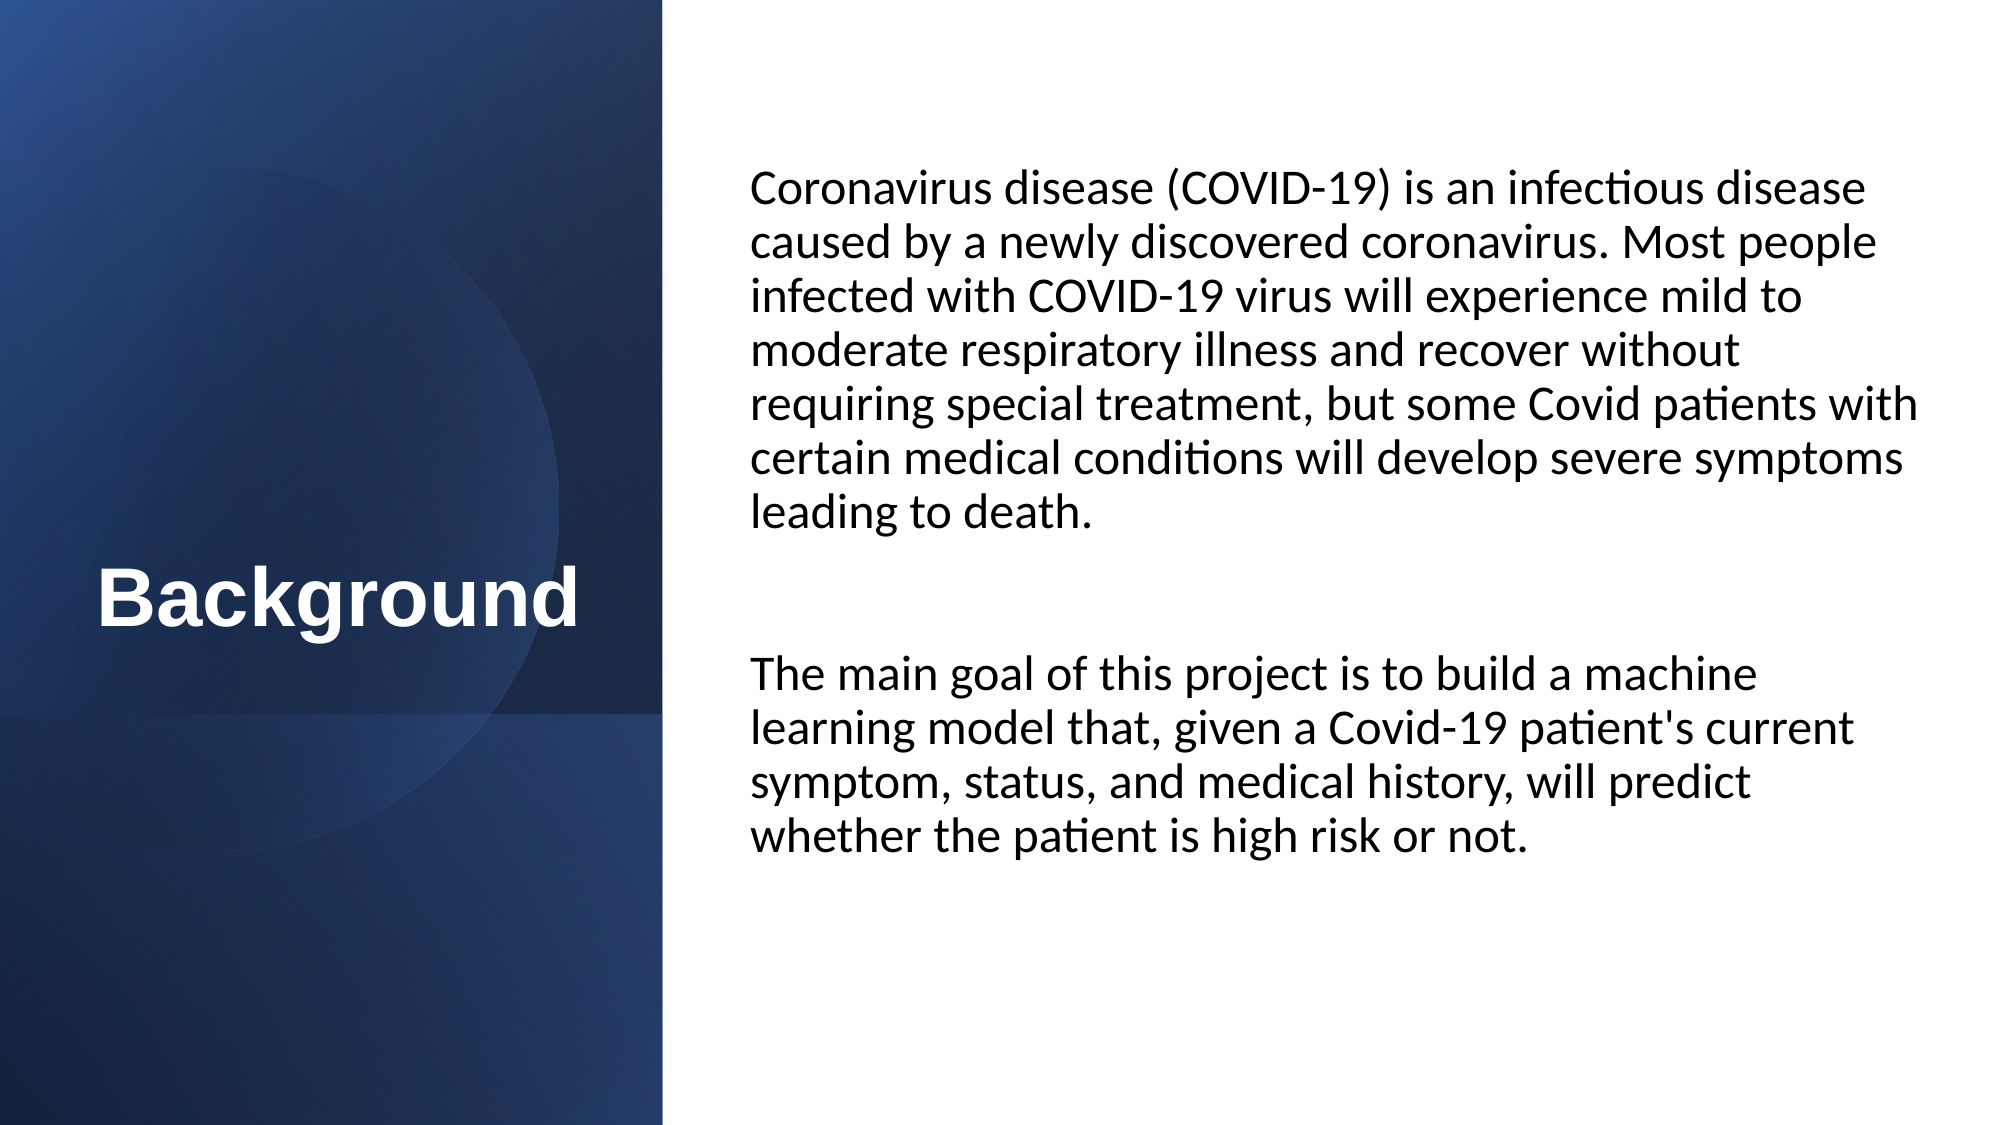

# Background
Coronavirus disease (COVID-19) is an infectious disease caused by a newly discovered coronavirus. Most people infected with COVID-19 virus will experience mild to moderate respiratory illness and recover without requiring special treatment, but some Covid patients with certain medical conditions will develop severe symptoms leading to death.

The main goal of this project is to build a machine learning model that, given a Covid-19 patient's current symptom, status, and medical history, will predict whether the patient is high risk or not.